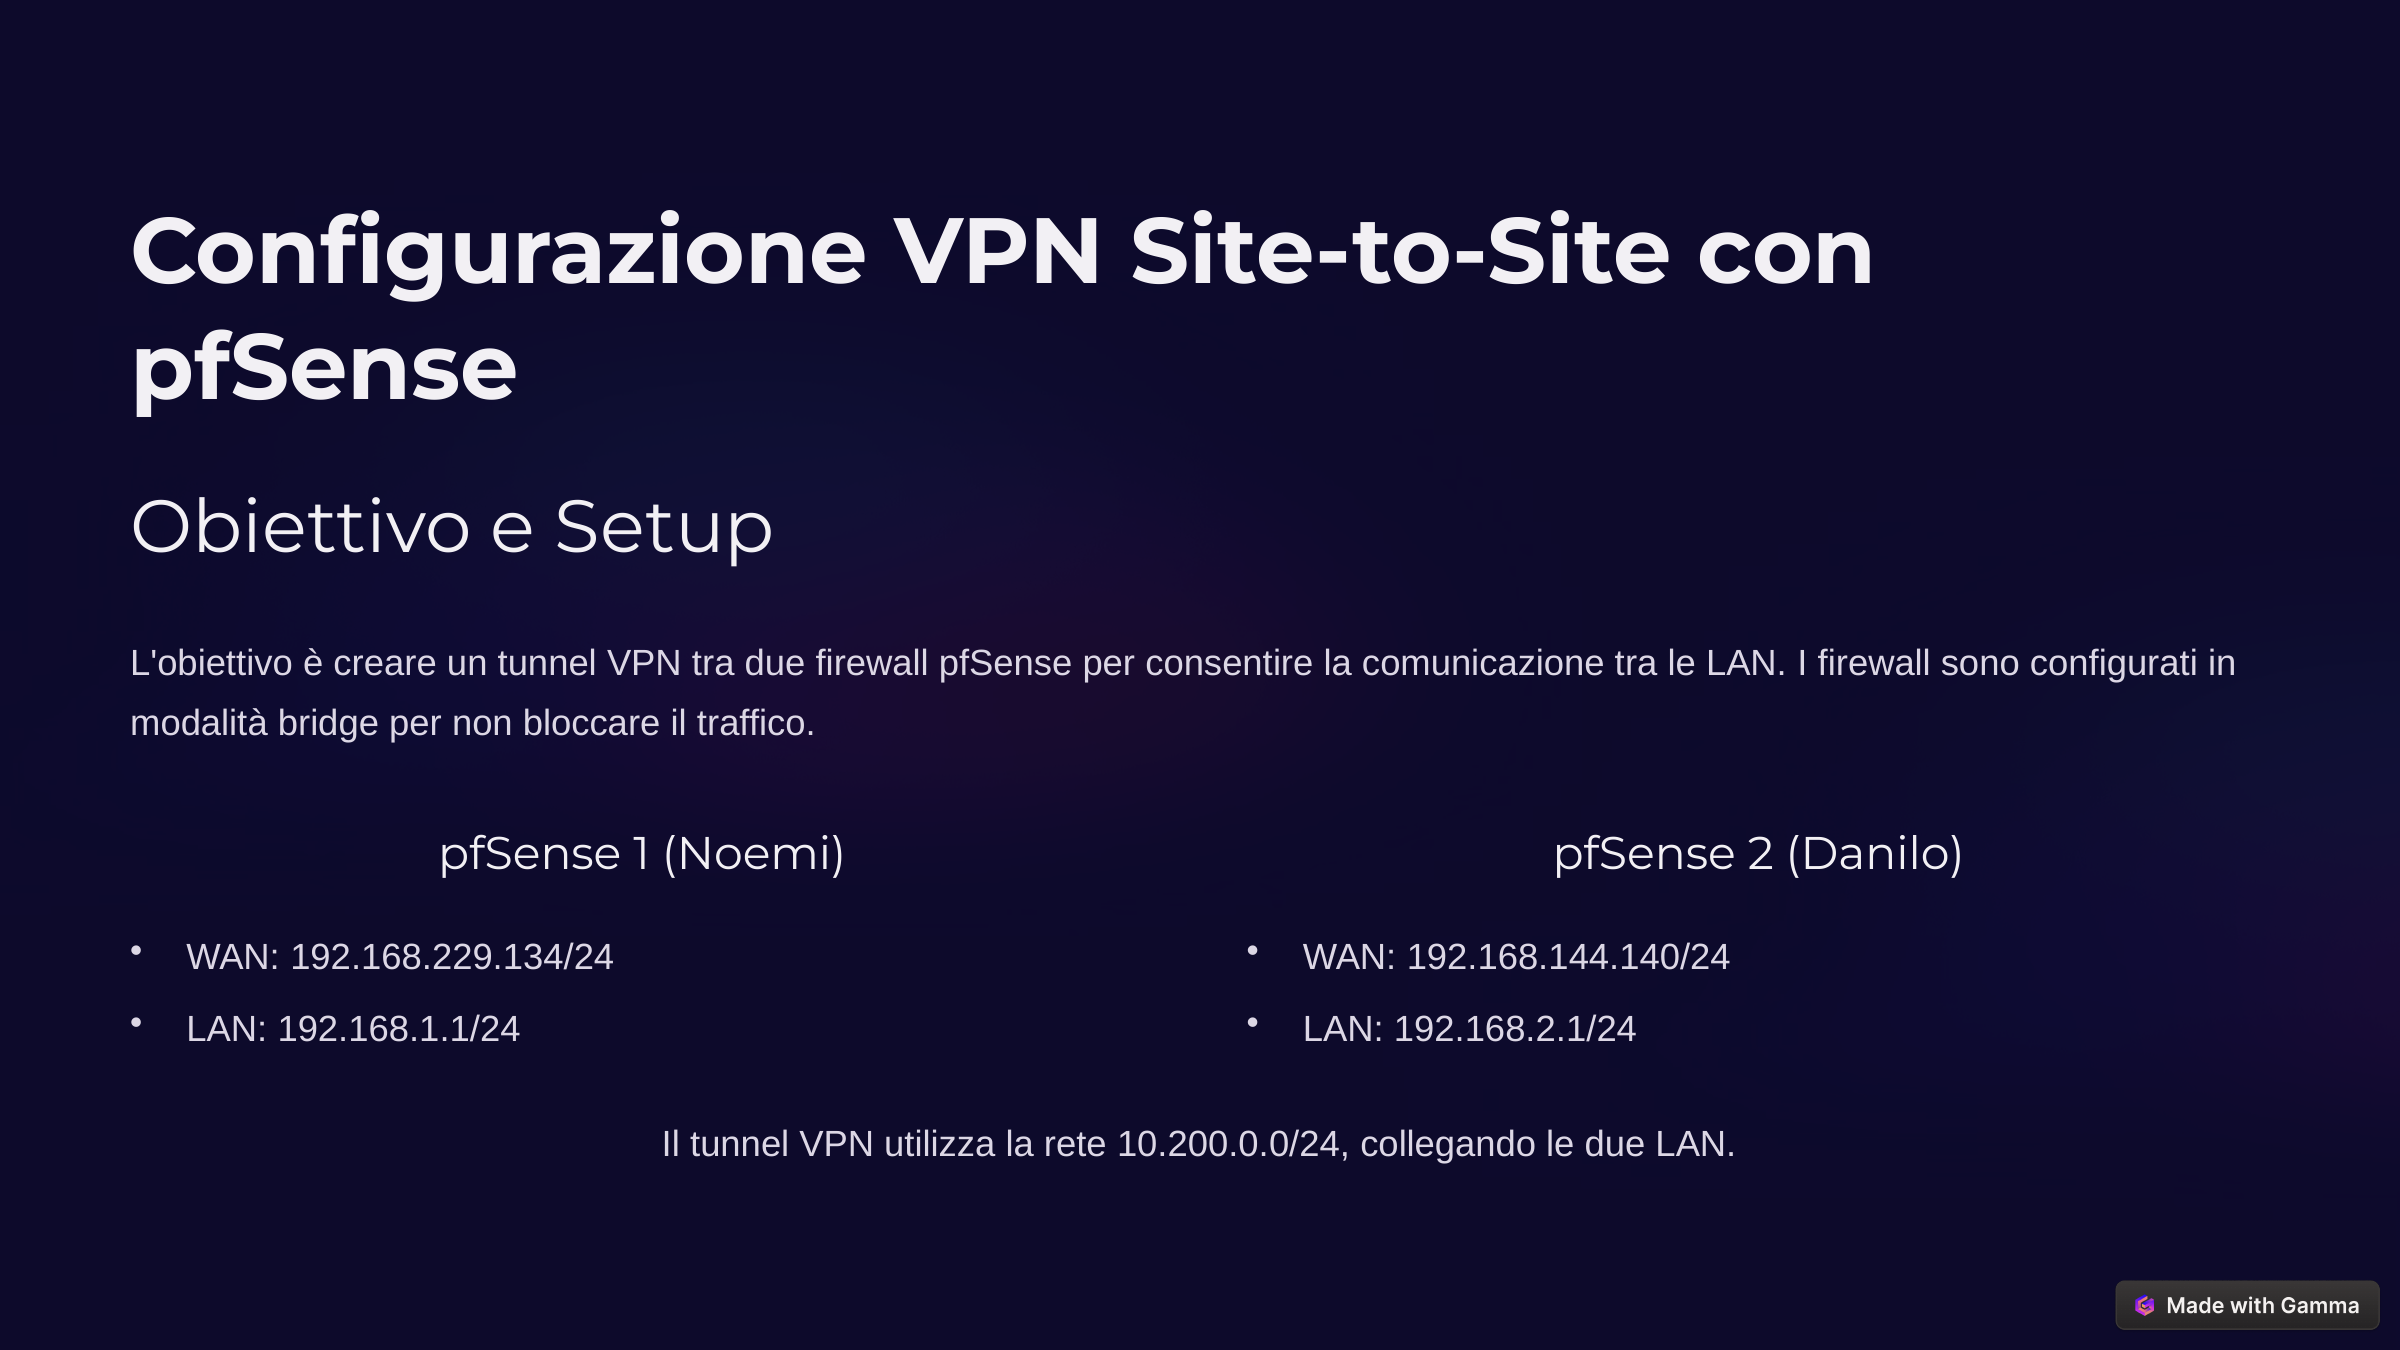

Configurazione VPN Site-to-Site con pfSense
Obiettivo e Setup
L'obiettivo è creare un tunnel VPN tra due firewall pfSense per consentire la comunicazione tra le LAN. I firewall sono configurati in modalità bridge per non bloccare il traffico.
pfSense 1 (Noemi)
pfSense 2 (Danilo)
WAN: 192.168.229.134/24
WAN: 192.168.144.140/24
LAN: 192.168.1.1/24
LAN: 192.168.2.1/24
Il tunnel VPN utilizza la rete 10.200.0.0/24, collegando le due LAN.